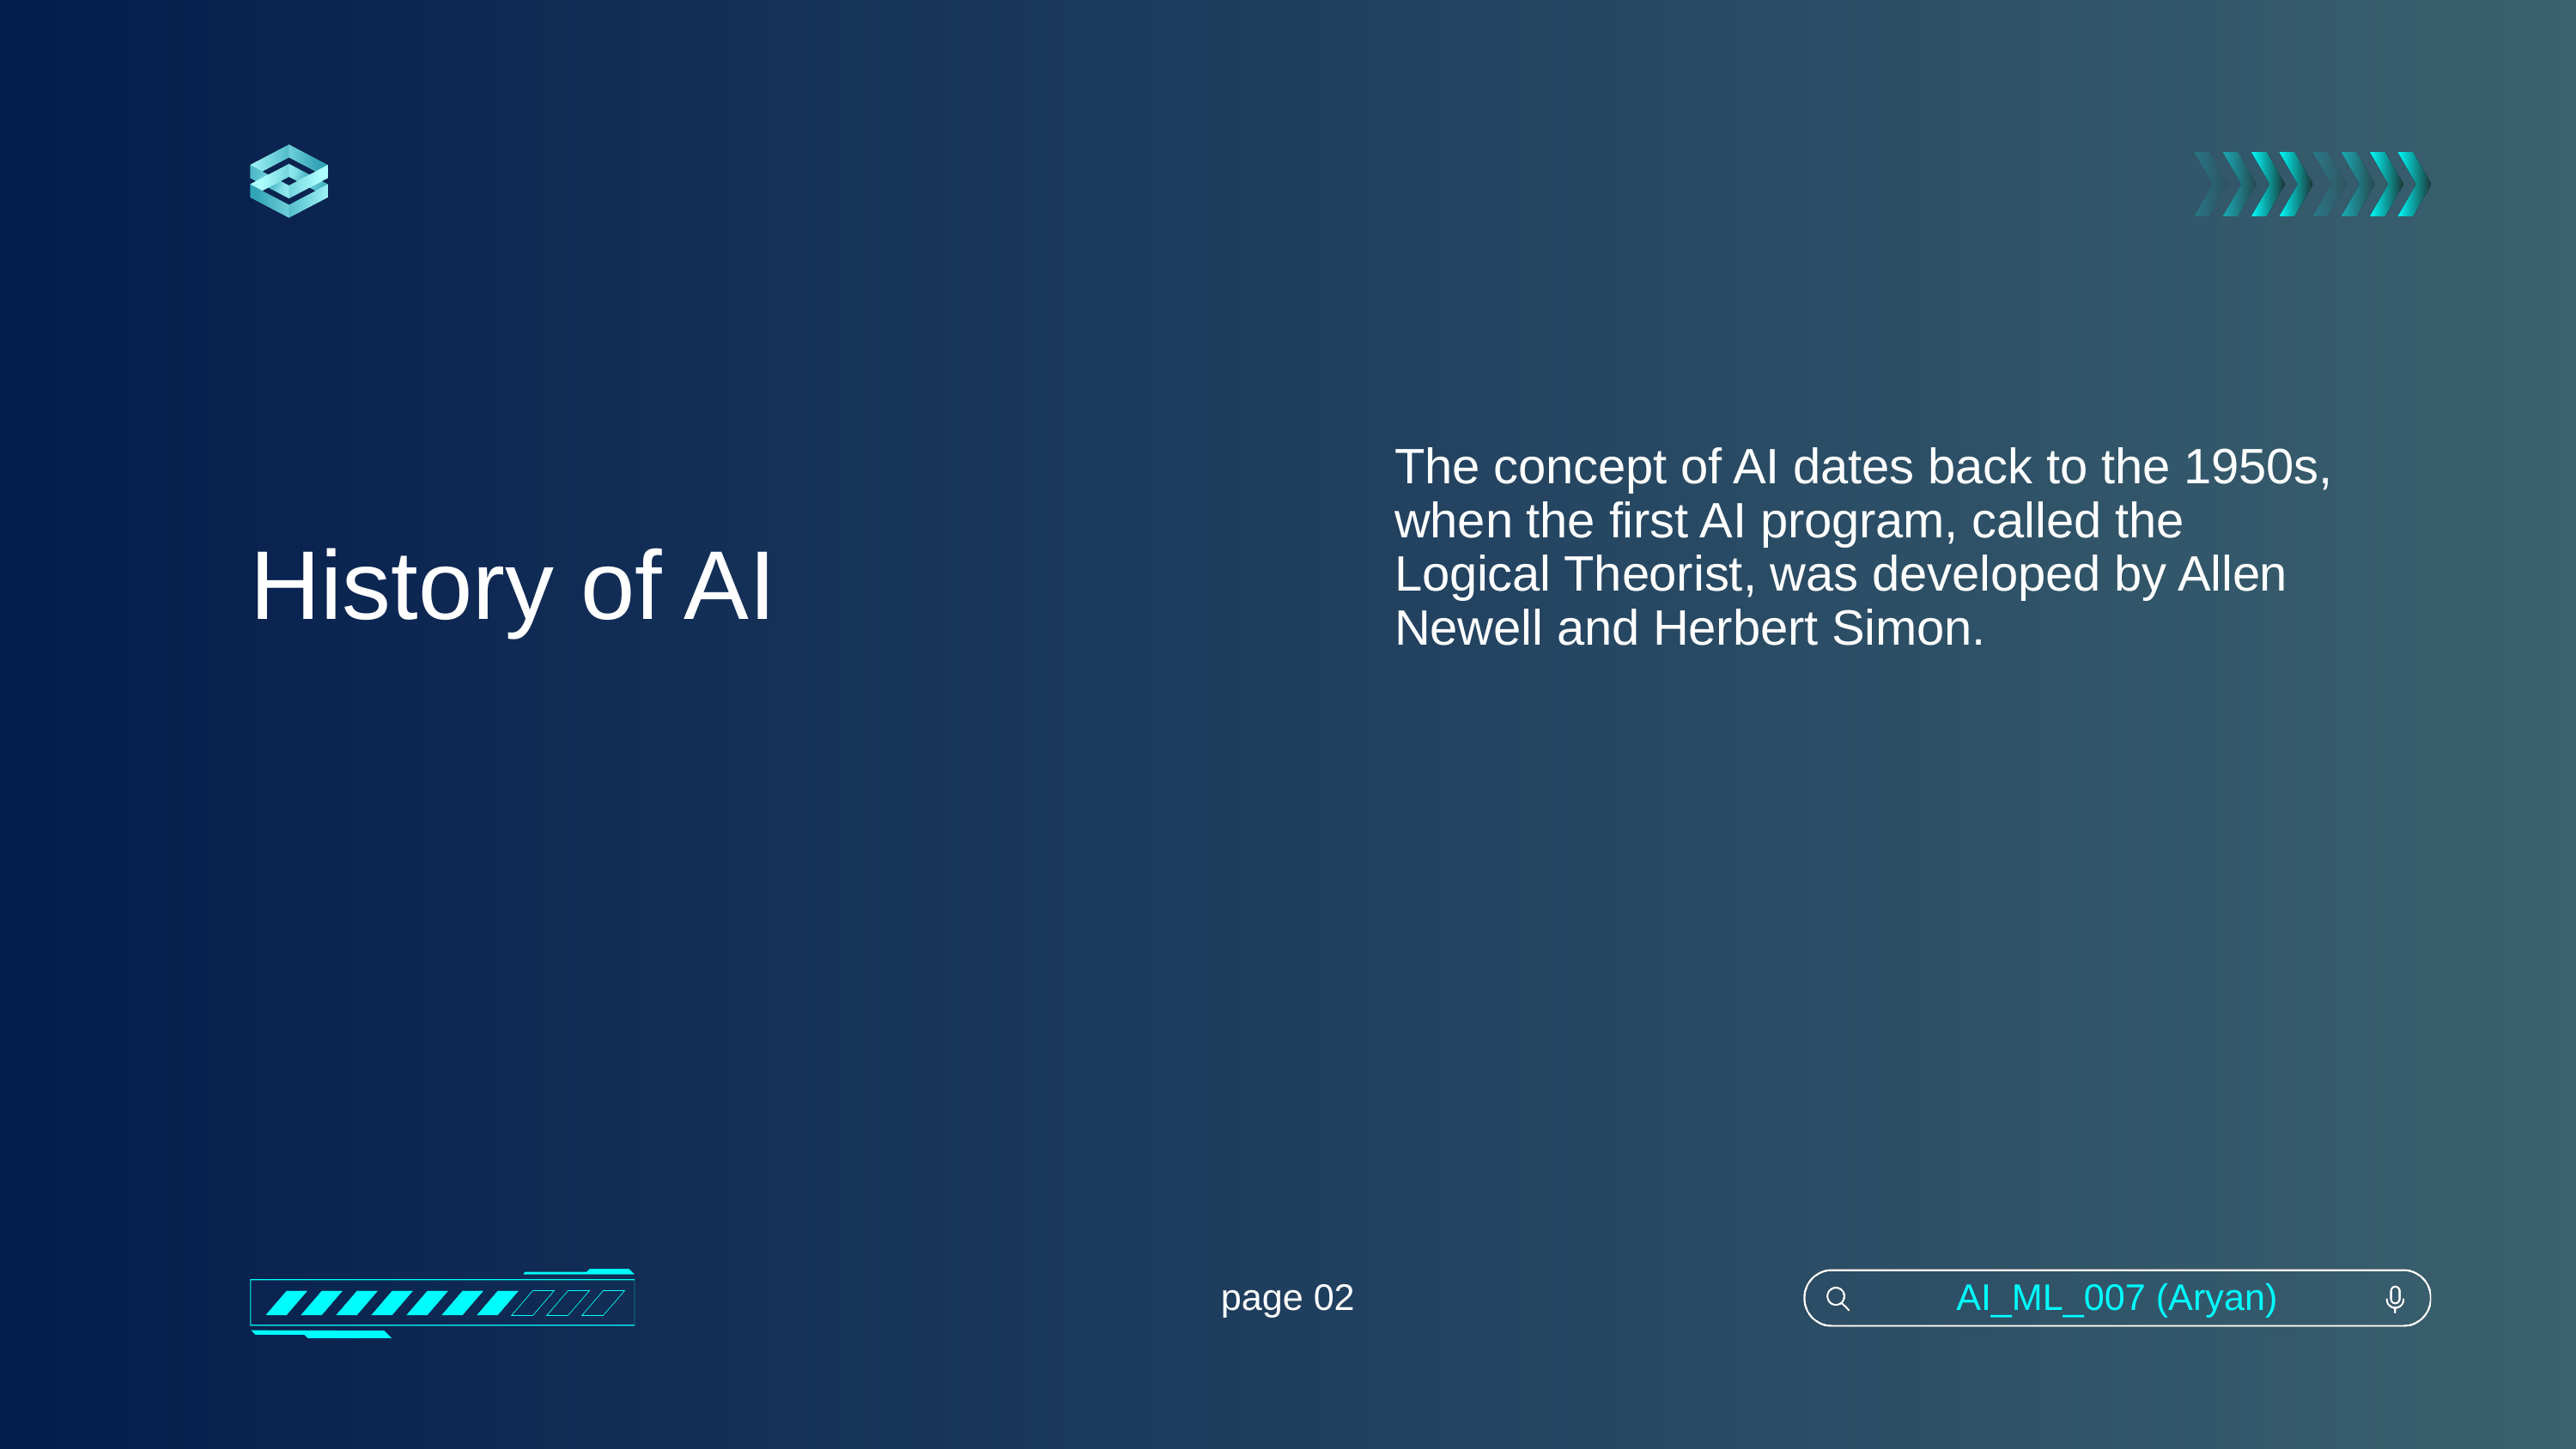

The concept of AI dates back to the 1950s, when the first AI program, called the Logical Theorist, was developed by Allen Newell and Herbert Simon.
History of AI

page 02
AI_ML_007 (Aryan)